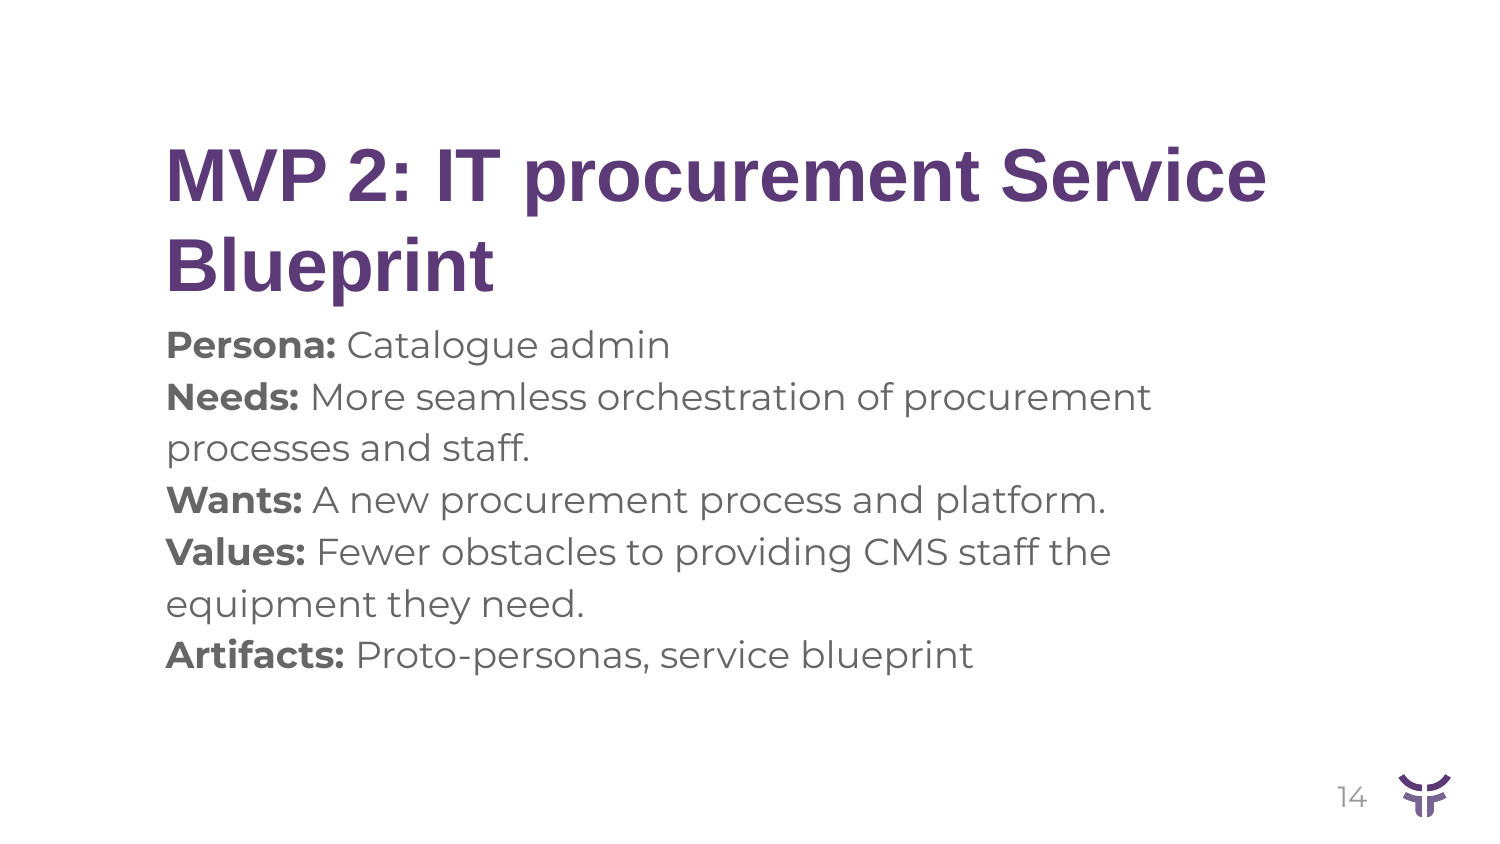

# MVP 2: IT procurement Service Blueprint

Persona: Catalogue admin
Needs: More seamless orchestration of procurement processes and staff.
Wants: A new procurement process and platform.
Values: Fewer obstacles to providing CMS staff the equipment they need.
Artifacts: Proto-personas, service blueprint

14